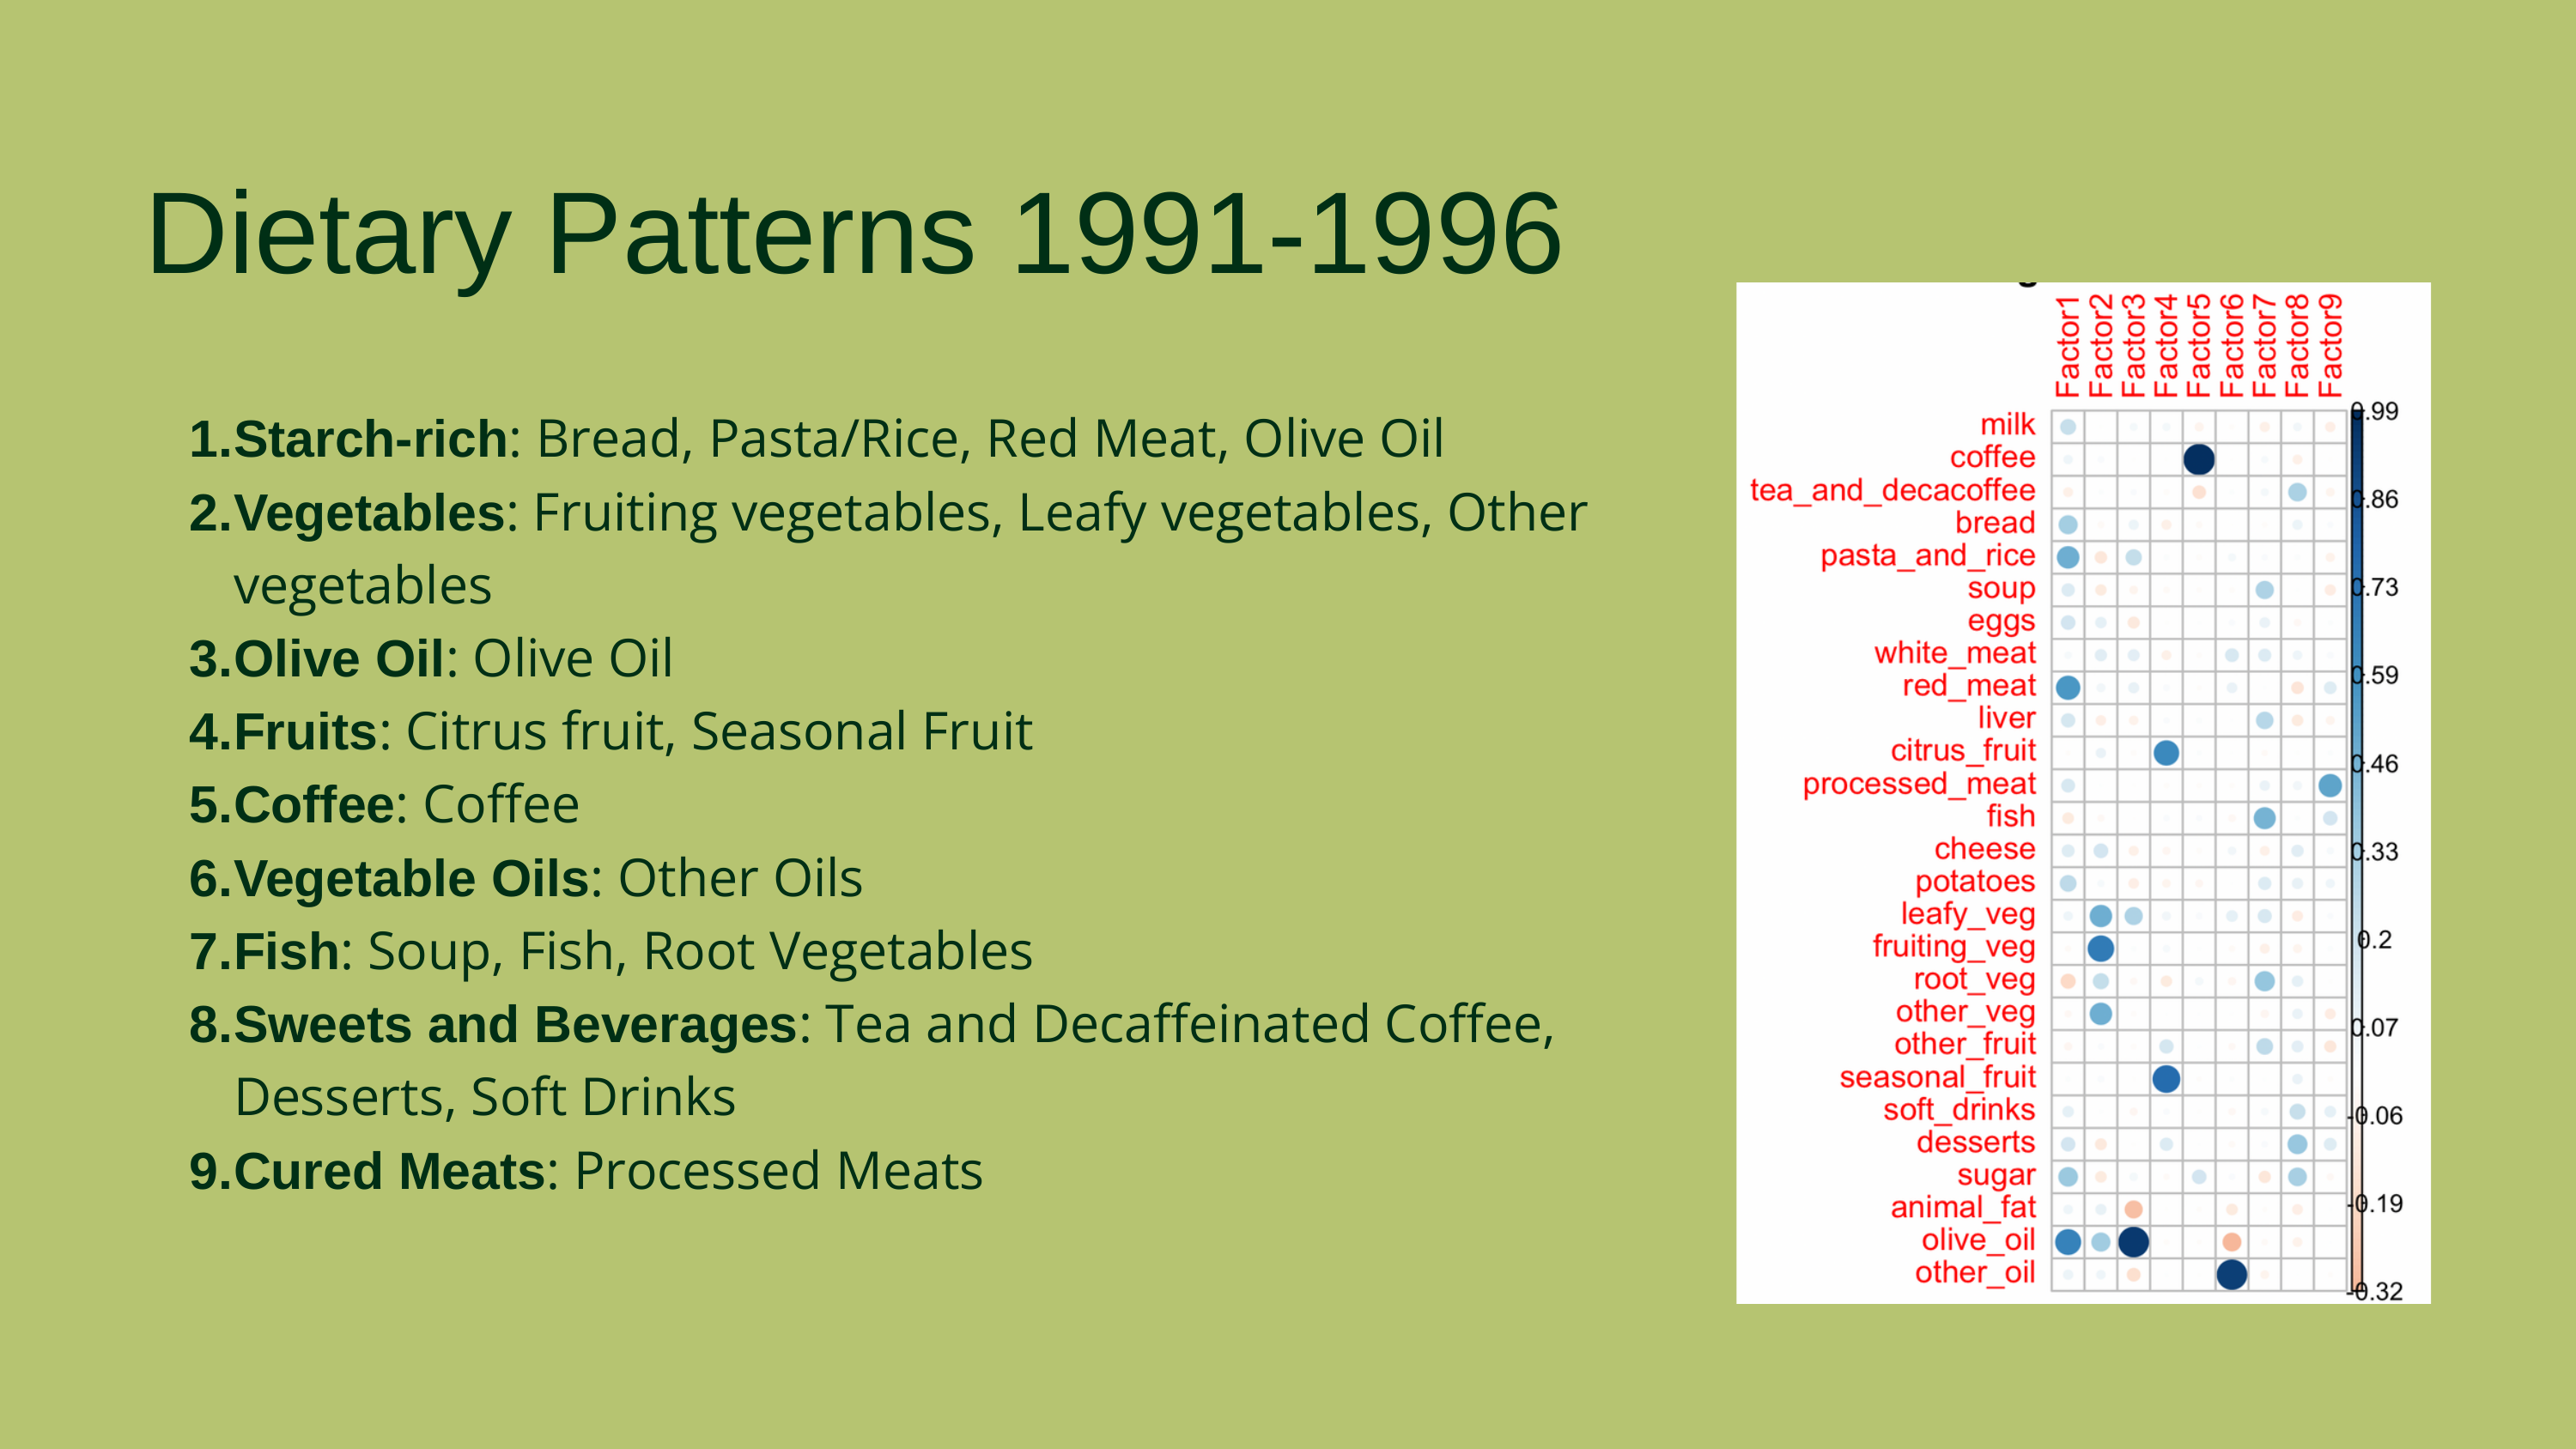

Dietary Patterns 1991-1996

Starch-rich: Bread, Pasta/Rice, Red Meat, Olive Oil
Vegetables: Fruiting vegetables, Leafy vegetables, Other vegetables
Olive Oil: Olive Oil
Fruits: Citrus fruit, Seasonal Fruit
Coffee: Coffee
Vegetable Oils: Other Oils
Fish: Soup, Fish, Root Vegetables
Sweets and Beverages: Tea and Decaffeinated Coffee, Desserts, Soft Drinks
Cured Meats: Processed Meats